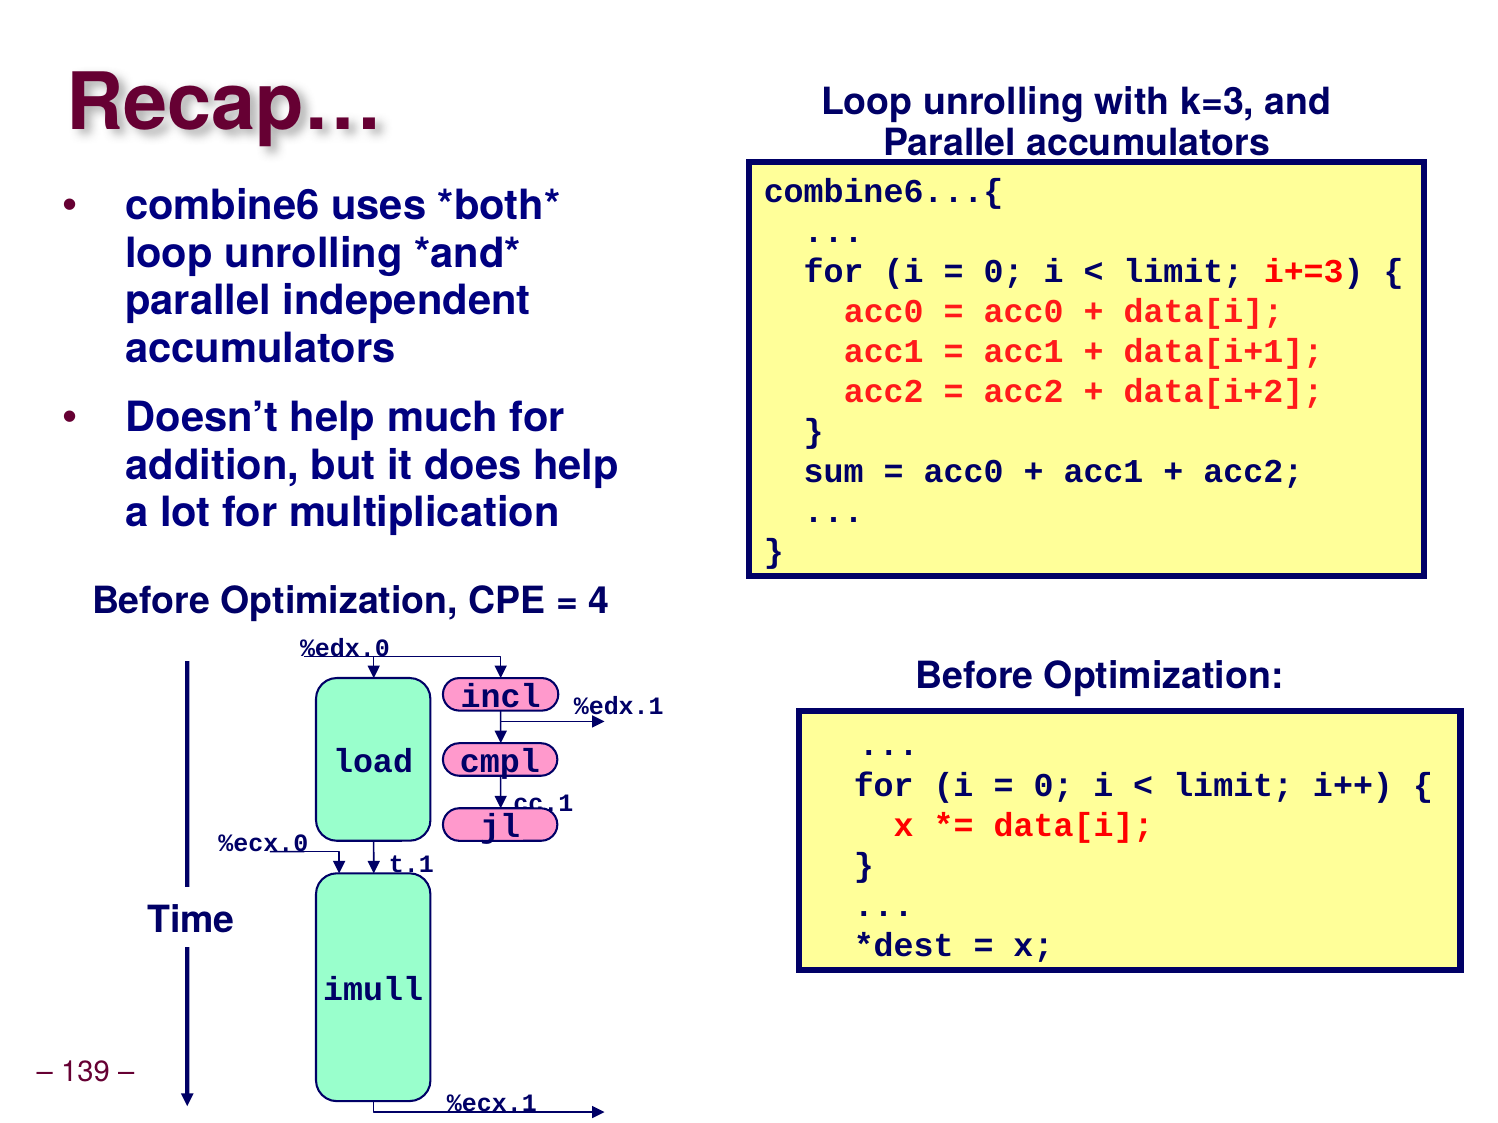

# Recap…
Loop unrolling with k=3, and
Parallel accumulators
combine6...{
  ...
  for (i = 0; i < limit; i+=3) {
    acc0 = acc0 + data[i];
    acc1 = acc1 + data[i+1];
    acc2 = acc2 + data[i+2];
  }
  sum = acc0 + acc1 + acc2;
  ...
}
combine6 uses *both* loop unrolling *and* parallel independent accumulators
Doesn’t help much for addition, but it does help a lot for multiplication
Before Optimization, CPE = 4
%edx.0

load
incl
%edx.1

cmpl

cc.1
jl
%ecx.0
t.1

imull
%ecx.1

Time
Before Optimization:
  ...
  for (i = 0; i < limit; i++) {
    x *= data[i];
  }
  ...
  *dest = x;